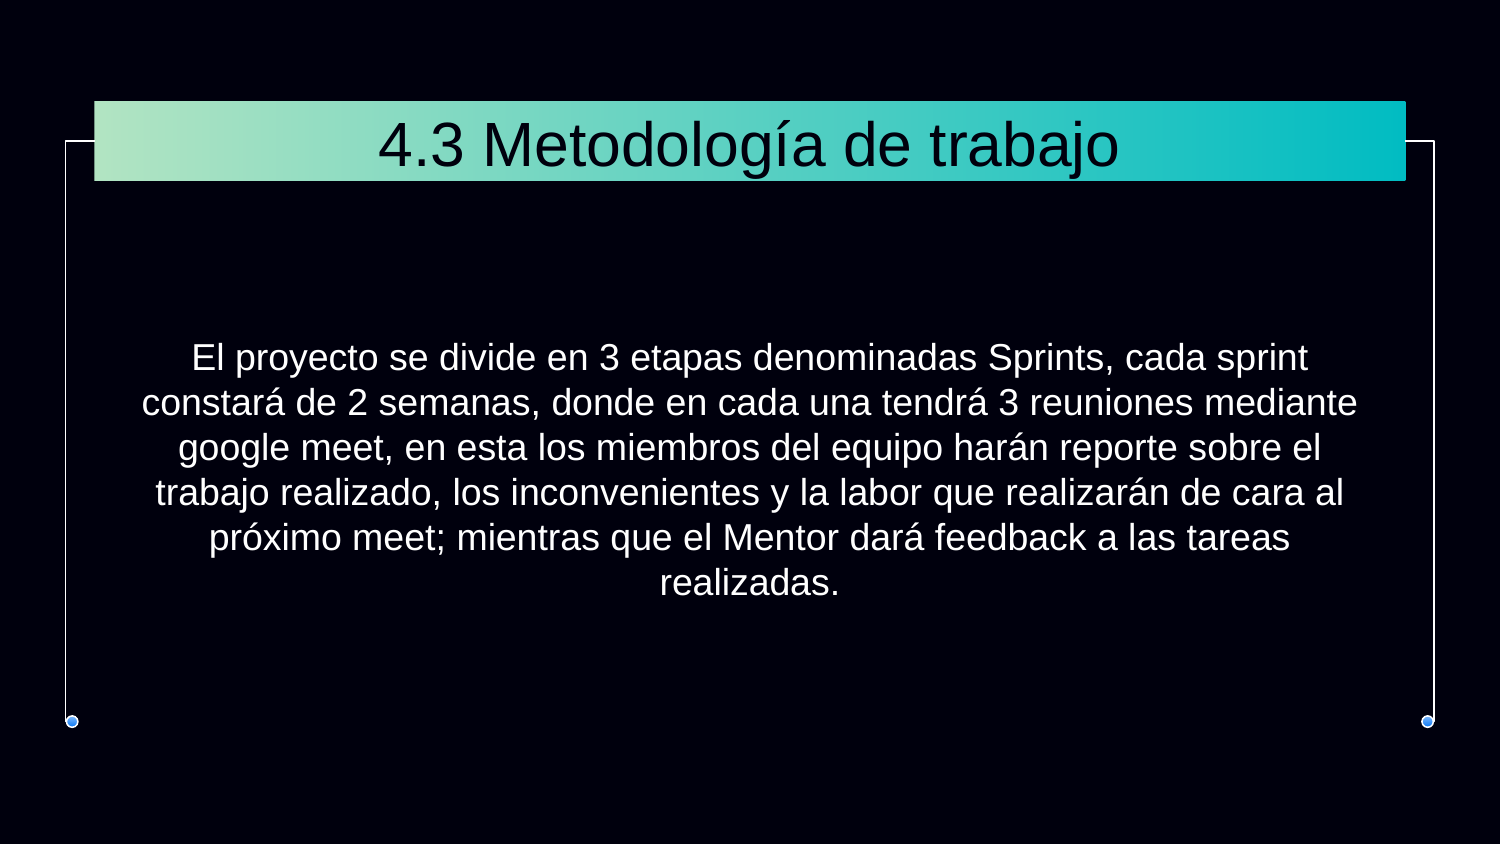

# 4.3 Metodología de trabajo

El proyecto se divide en 3 etapas denominadas Sprints, cada sprint constará de 2 semanas, donde en cada una tendrá 3 reuniones mediante google meet, en esta los miembros del equipo harán reporte sobre el trabajo realizado, los inconvenientes y la labor que realizarán de cara al próximo meet; mientras que el Mentor dará feedback a las tareas realizadas.